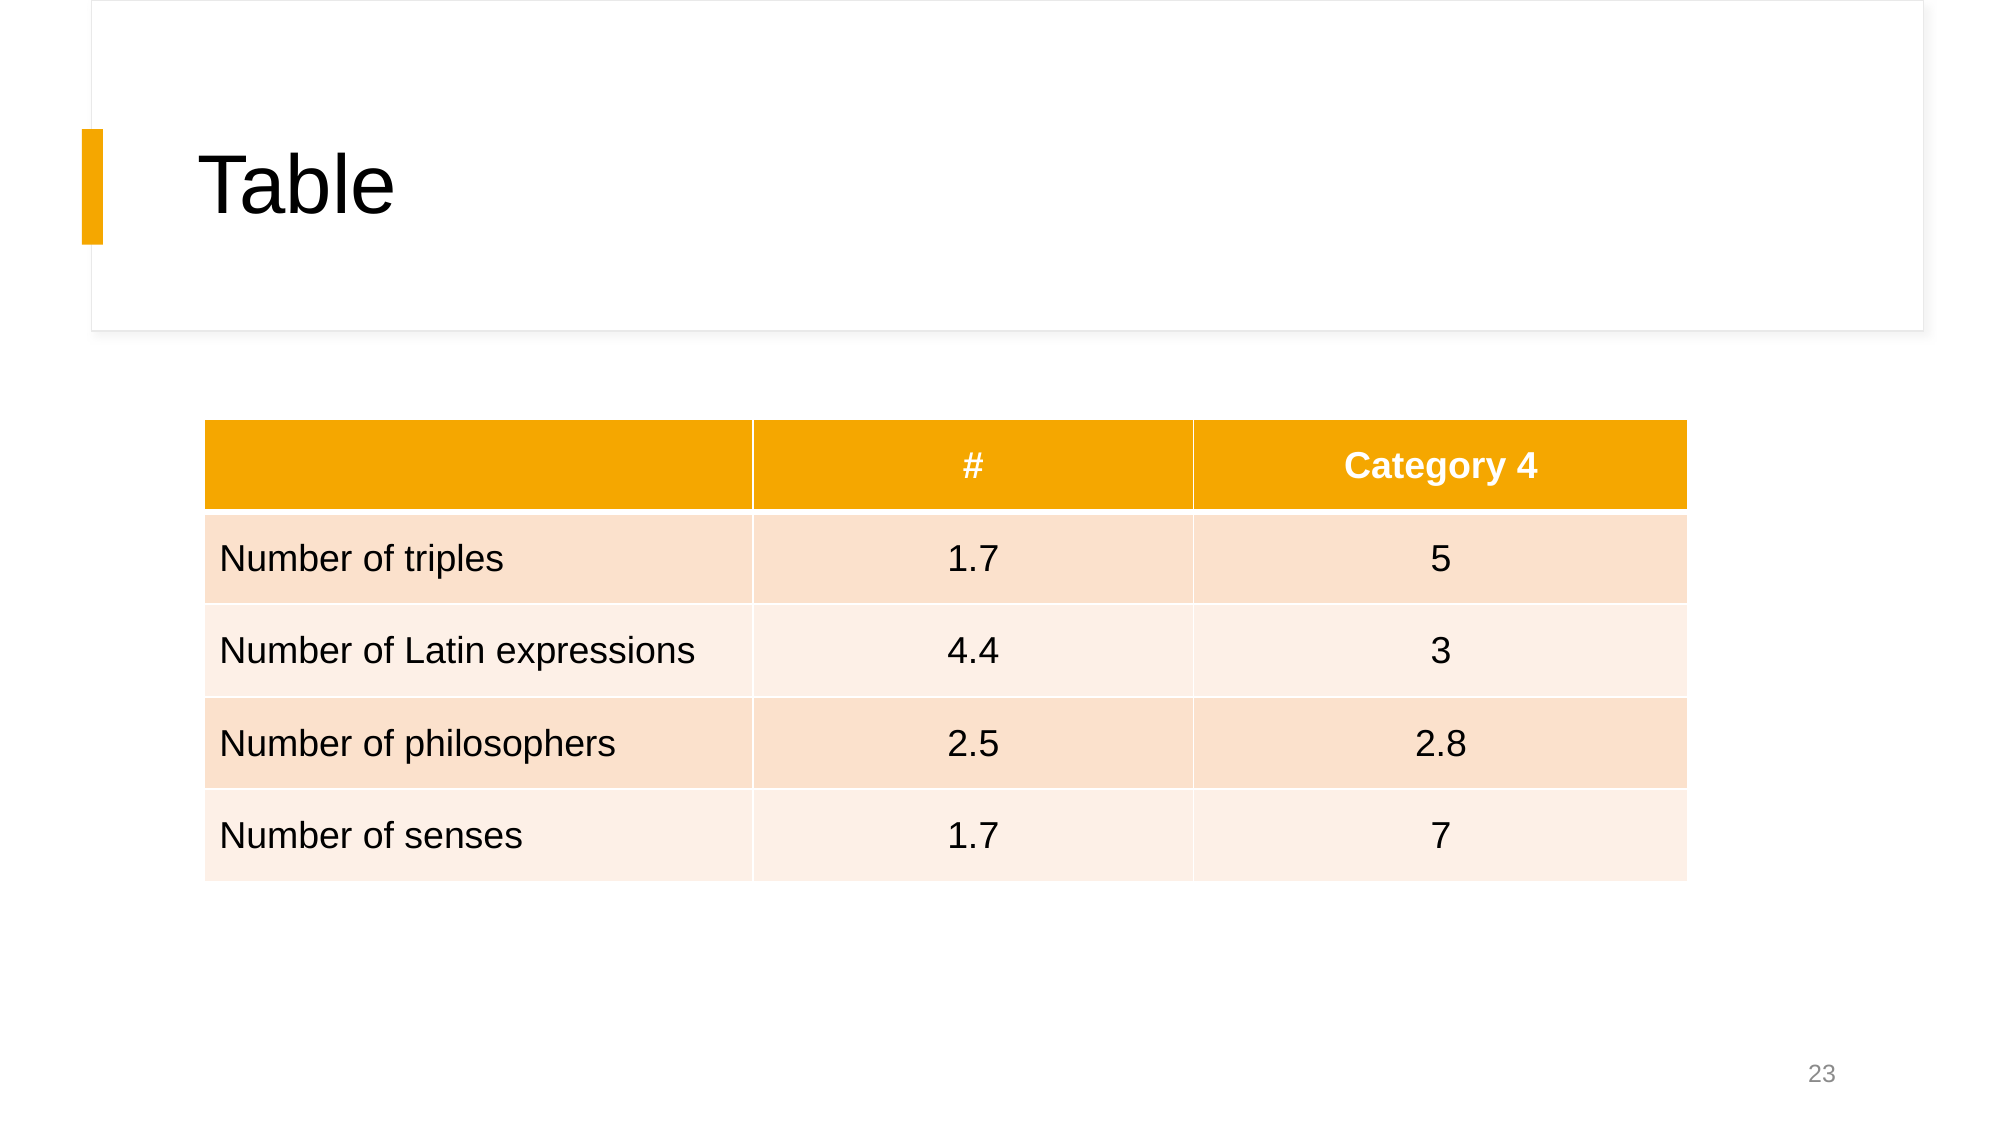

# Table
|  | # | Category 4 |
| --- | --- | --- |
| Number of triples | 1.7 | 5 |
| Number of Latin expressions | 4.4 | 3 |
| Number of philosophers | 2.5 | 2.8 |
| Number of senses | 1.7 | 7 |
23